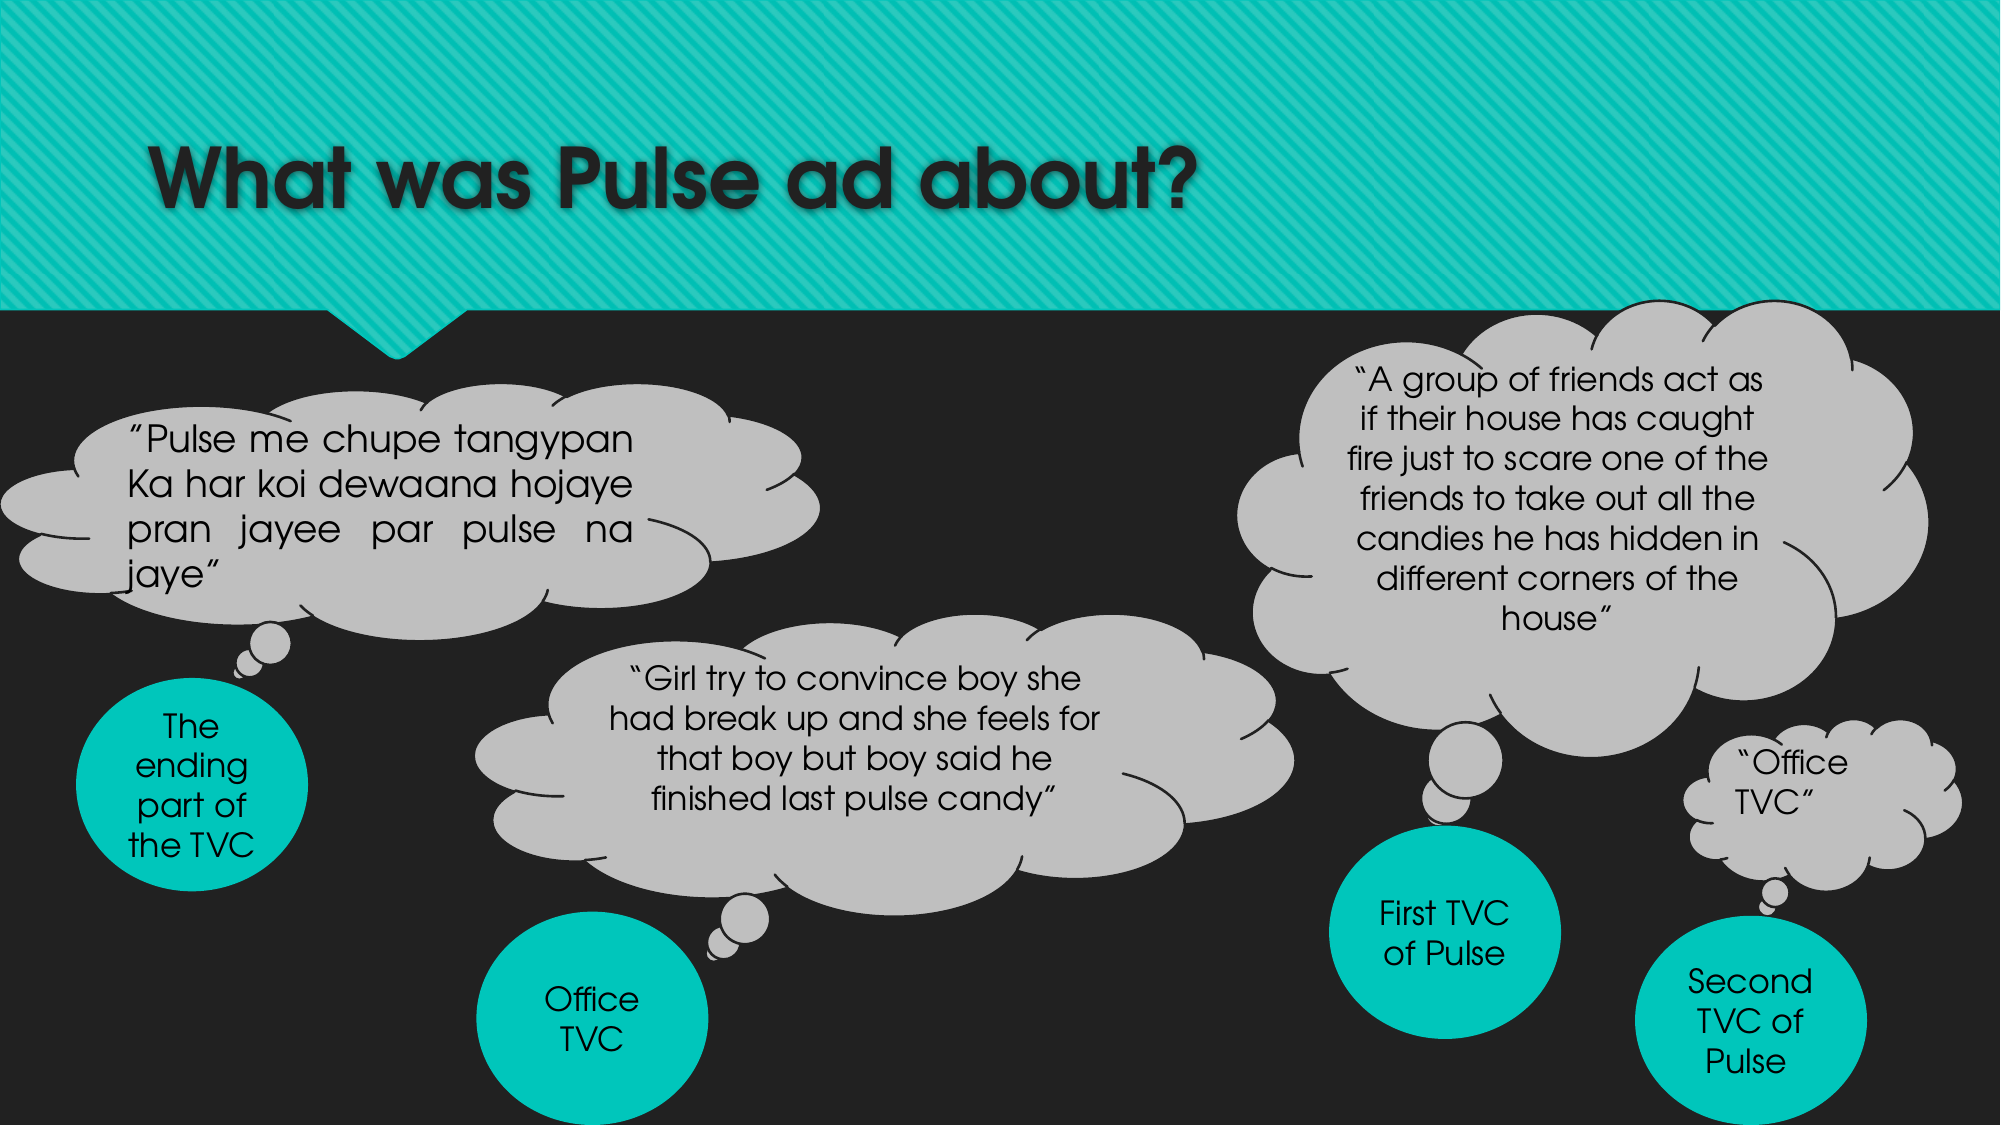

# What was Pulse ad about?
“A group of friends act as if their house has caught fire just to scare one of the friends to take out all the candies he has hidden in different corners of the house”

”Pulse me chupe tangypan Ka har koi dewaana hojaye pran jayee par pulse na jaye”
“Girl try to convince boy she had break up and she feels for that boy but boy said he finished last pulse candy”

The ending part of the TVC
“Office TVC”

First TVC of Pulse
Office TVC
Second TVC of Pulse